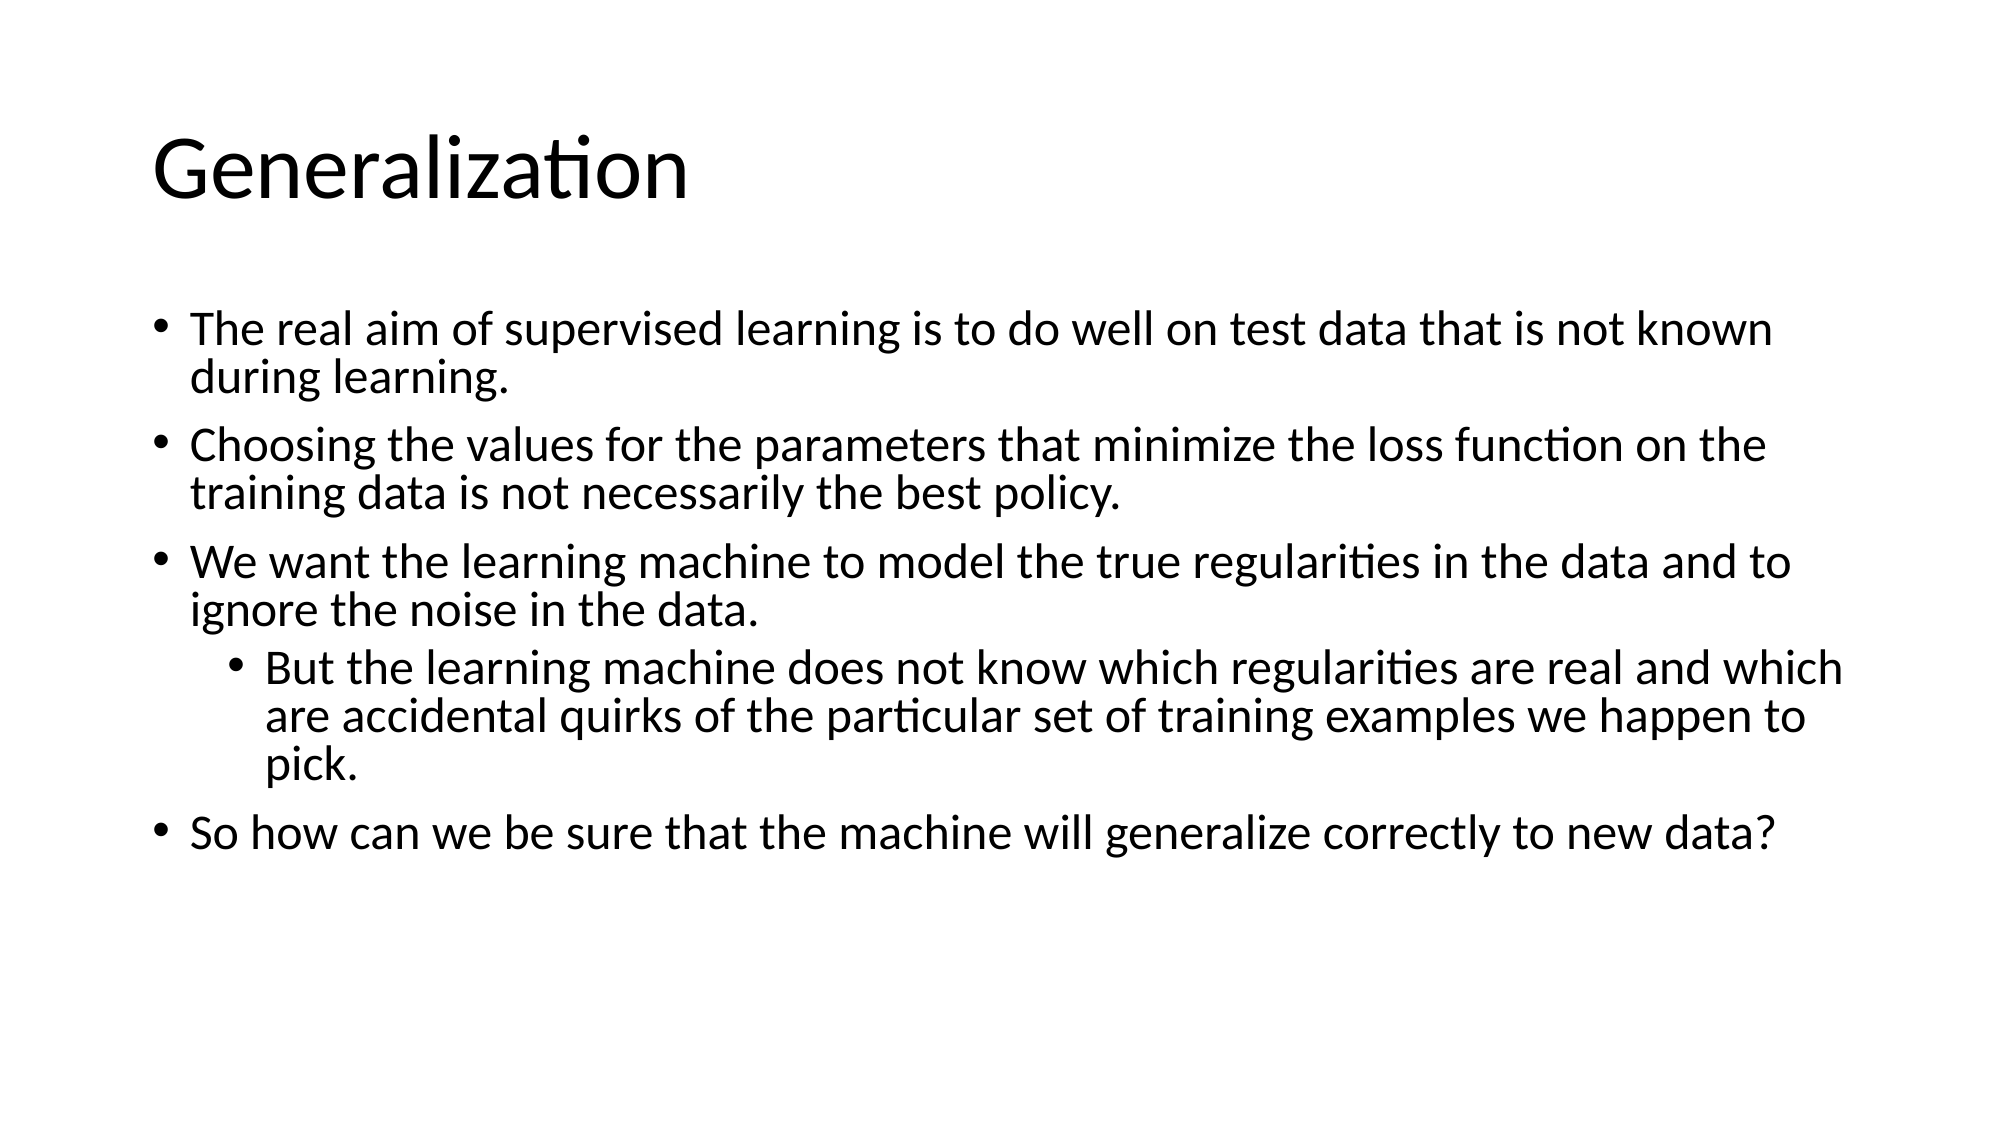

Generalization
The real aim of supervised learning is to do well on test data that is not known during learning.
Choosing the values for the parameters that minimize the loss function on the training data is not necessarily the best policy.
We want the learning machine to model the true regularities in the data and to ignore the noise in the data.
But the learning machine does not know which regularities are real and which are accidental quirks of the particular set of training examples we happen to pick.
So how can we be sure that the machine will generalize correctly to new data?